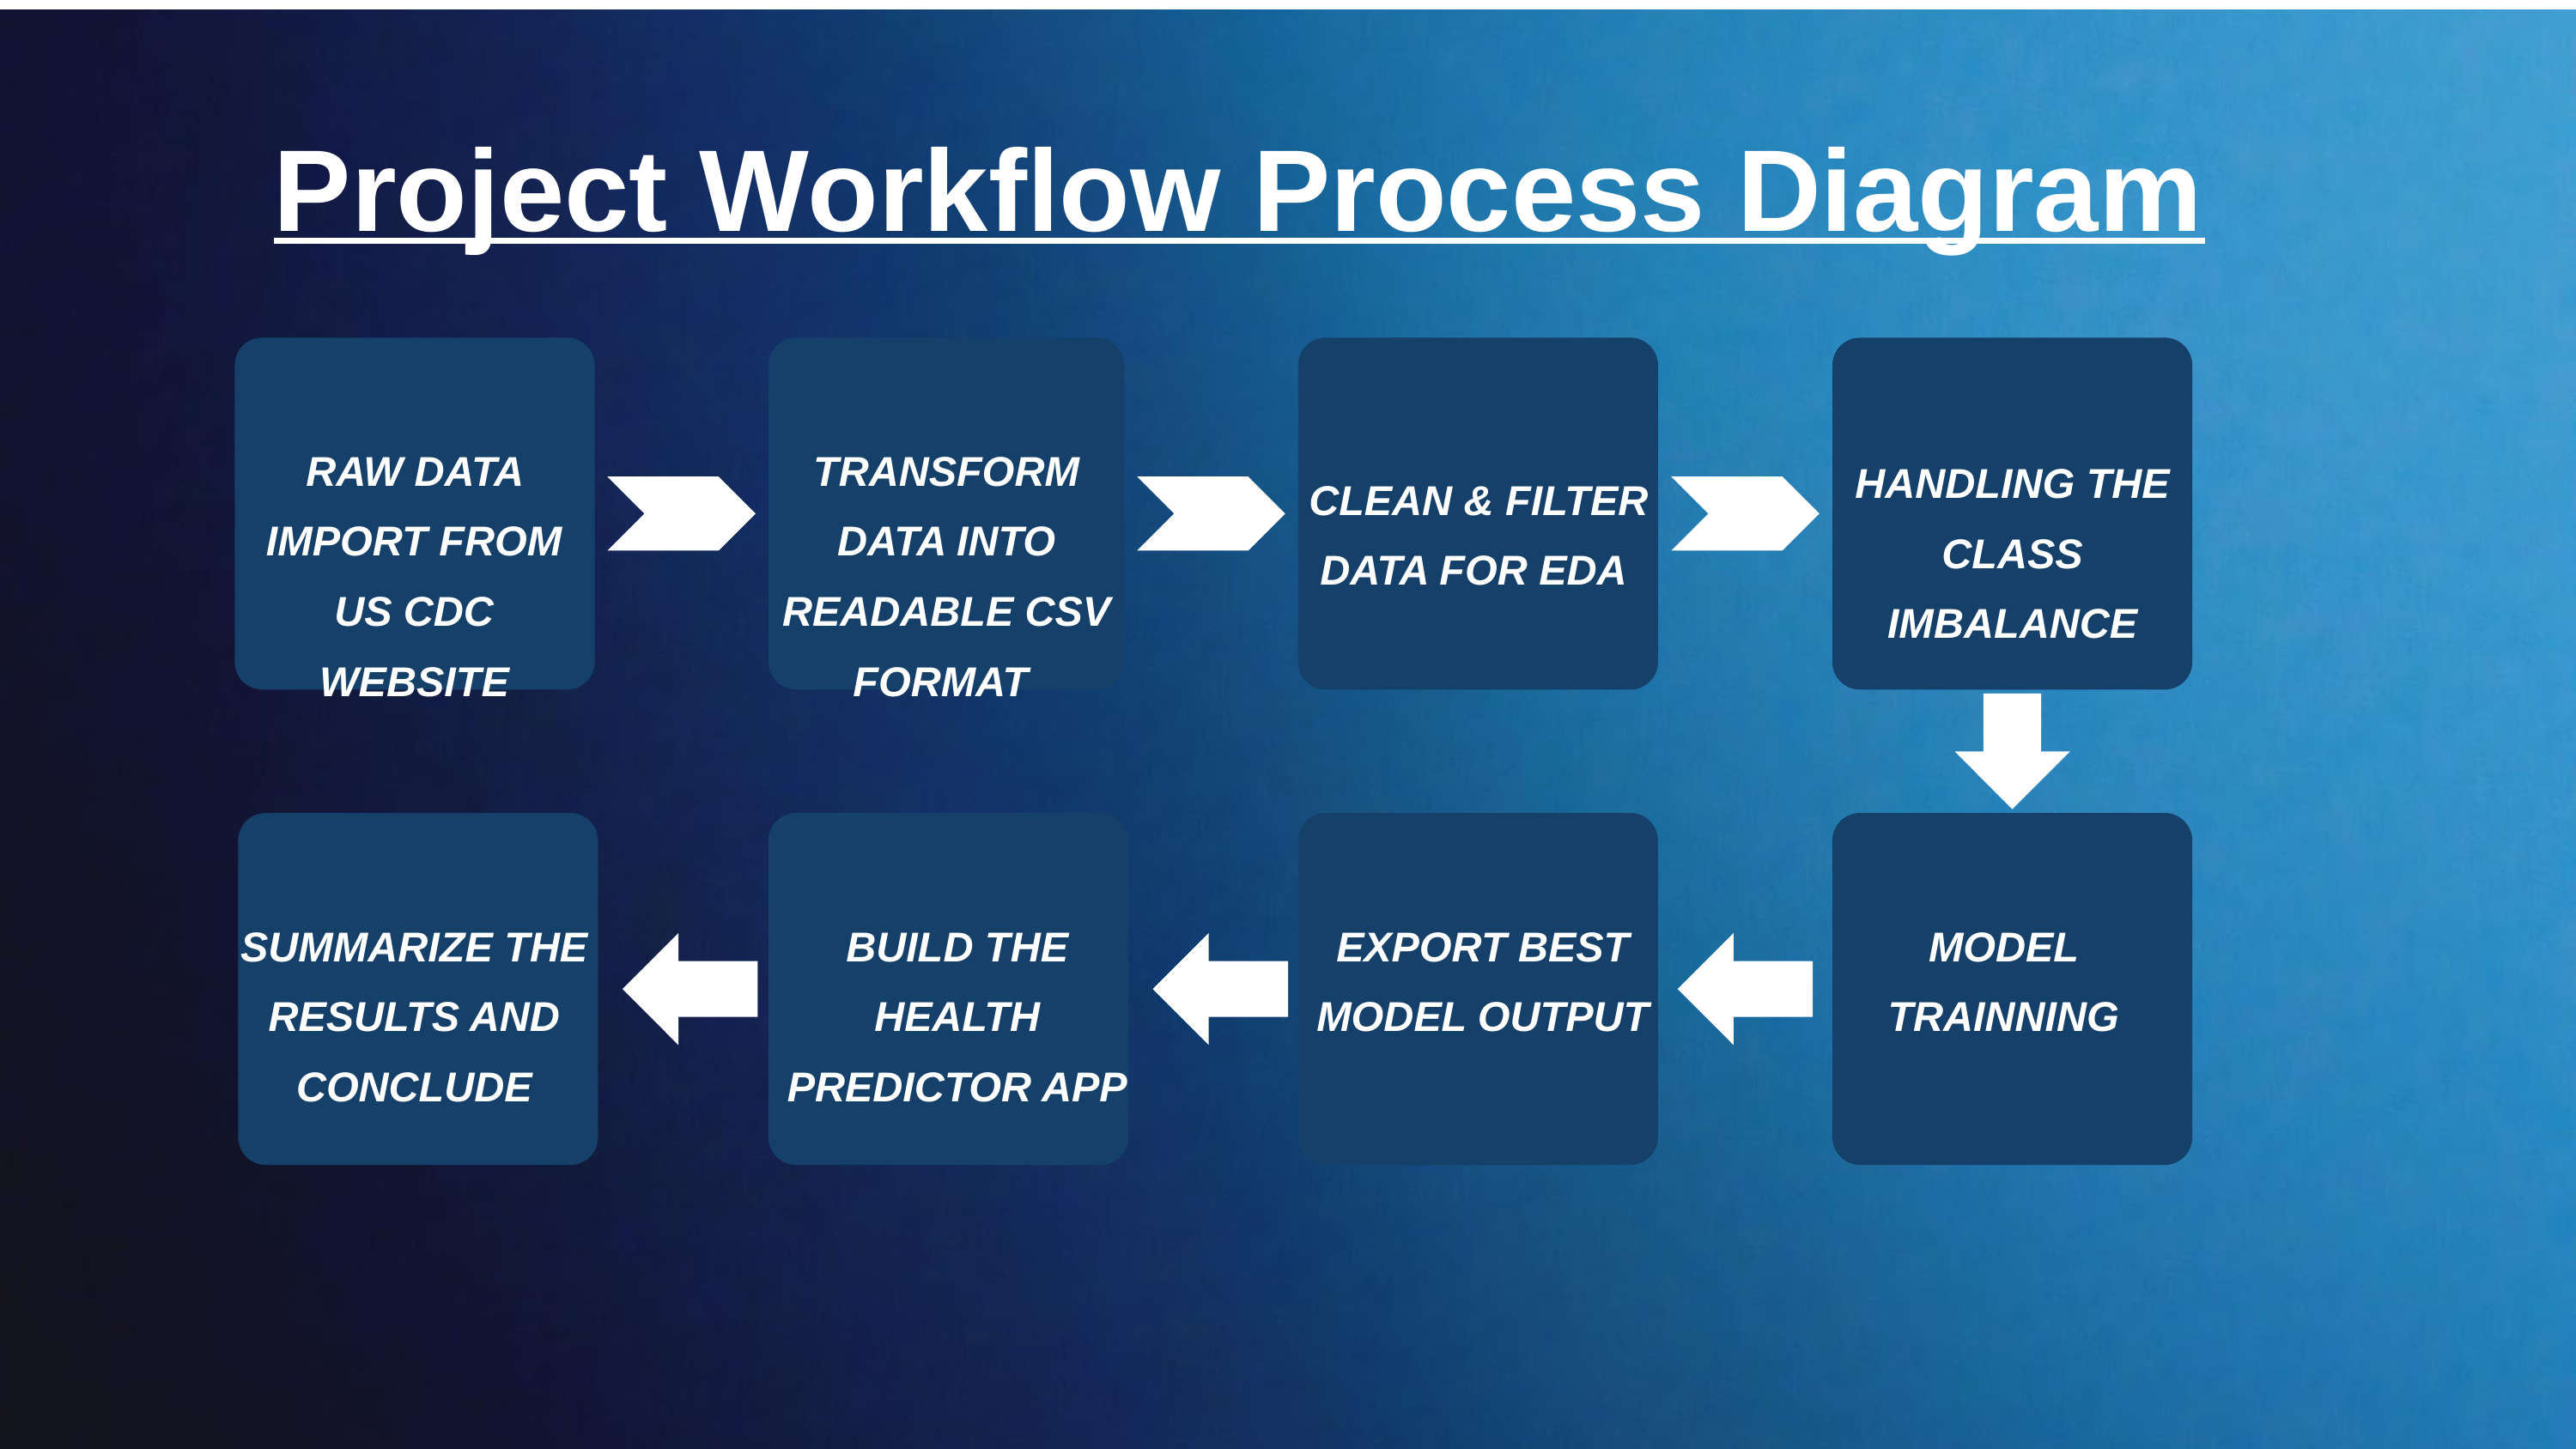

Project Workflow Process Diagram

RAW DATA IMPORT FROM US CDC WEBSITE
TRANSFORM DATA INTO READABLE CSV FORMAT
HANDLING THE CLASS IMBALANCE
CLEAN & FILTER DATA FOR EDA

SUMMARIZE THE RESULTS AND CONCLUDE
BUILD THE HEALTH PREDICTOR APP
EXPORT BEST MODEL OUTPUT
MODEL TRAINNING